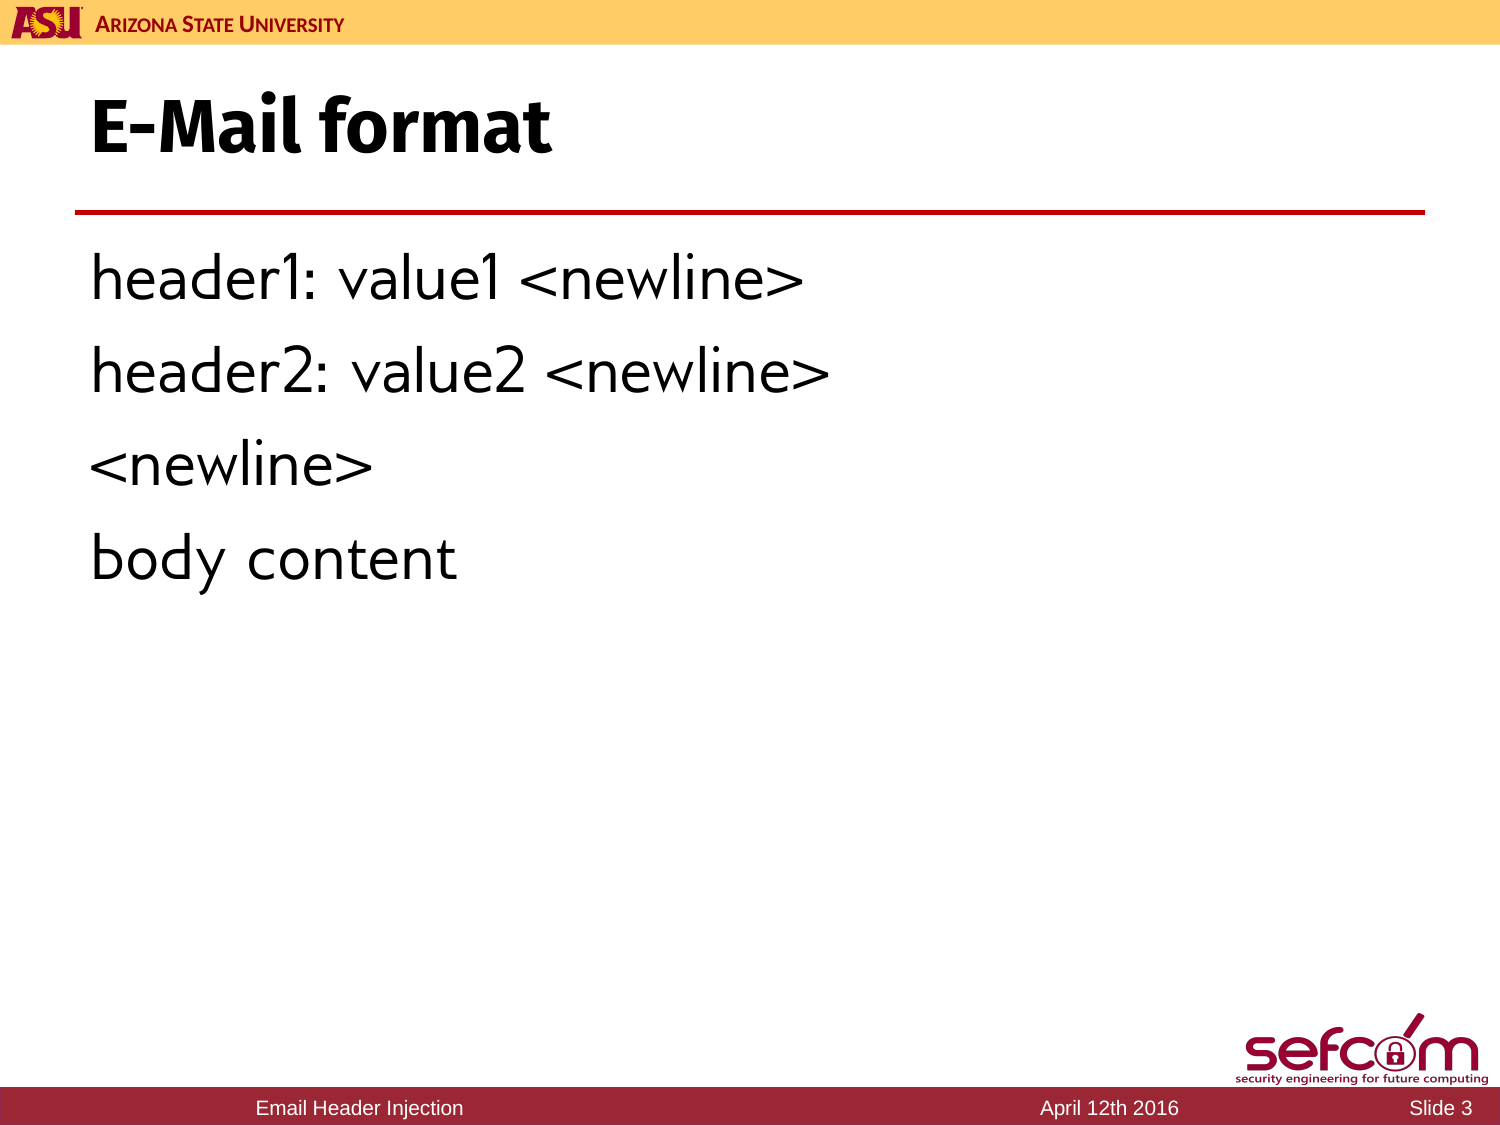

# E-Mail format
header1: value1 <newline>
header2: value2 <newline>
<newline>
body content

Email Header Injection
April 12th 2016
Slide 3